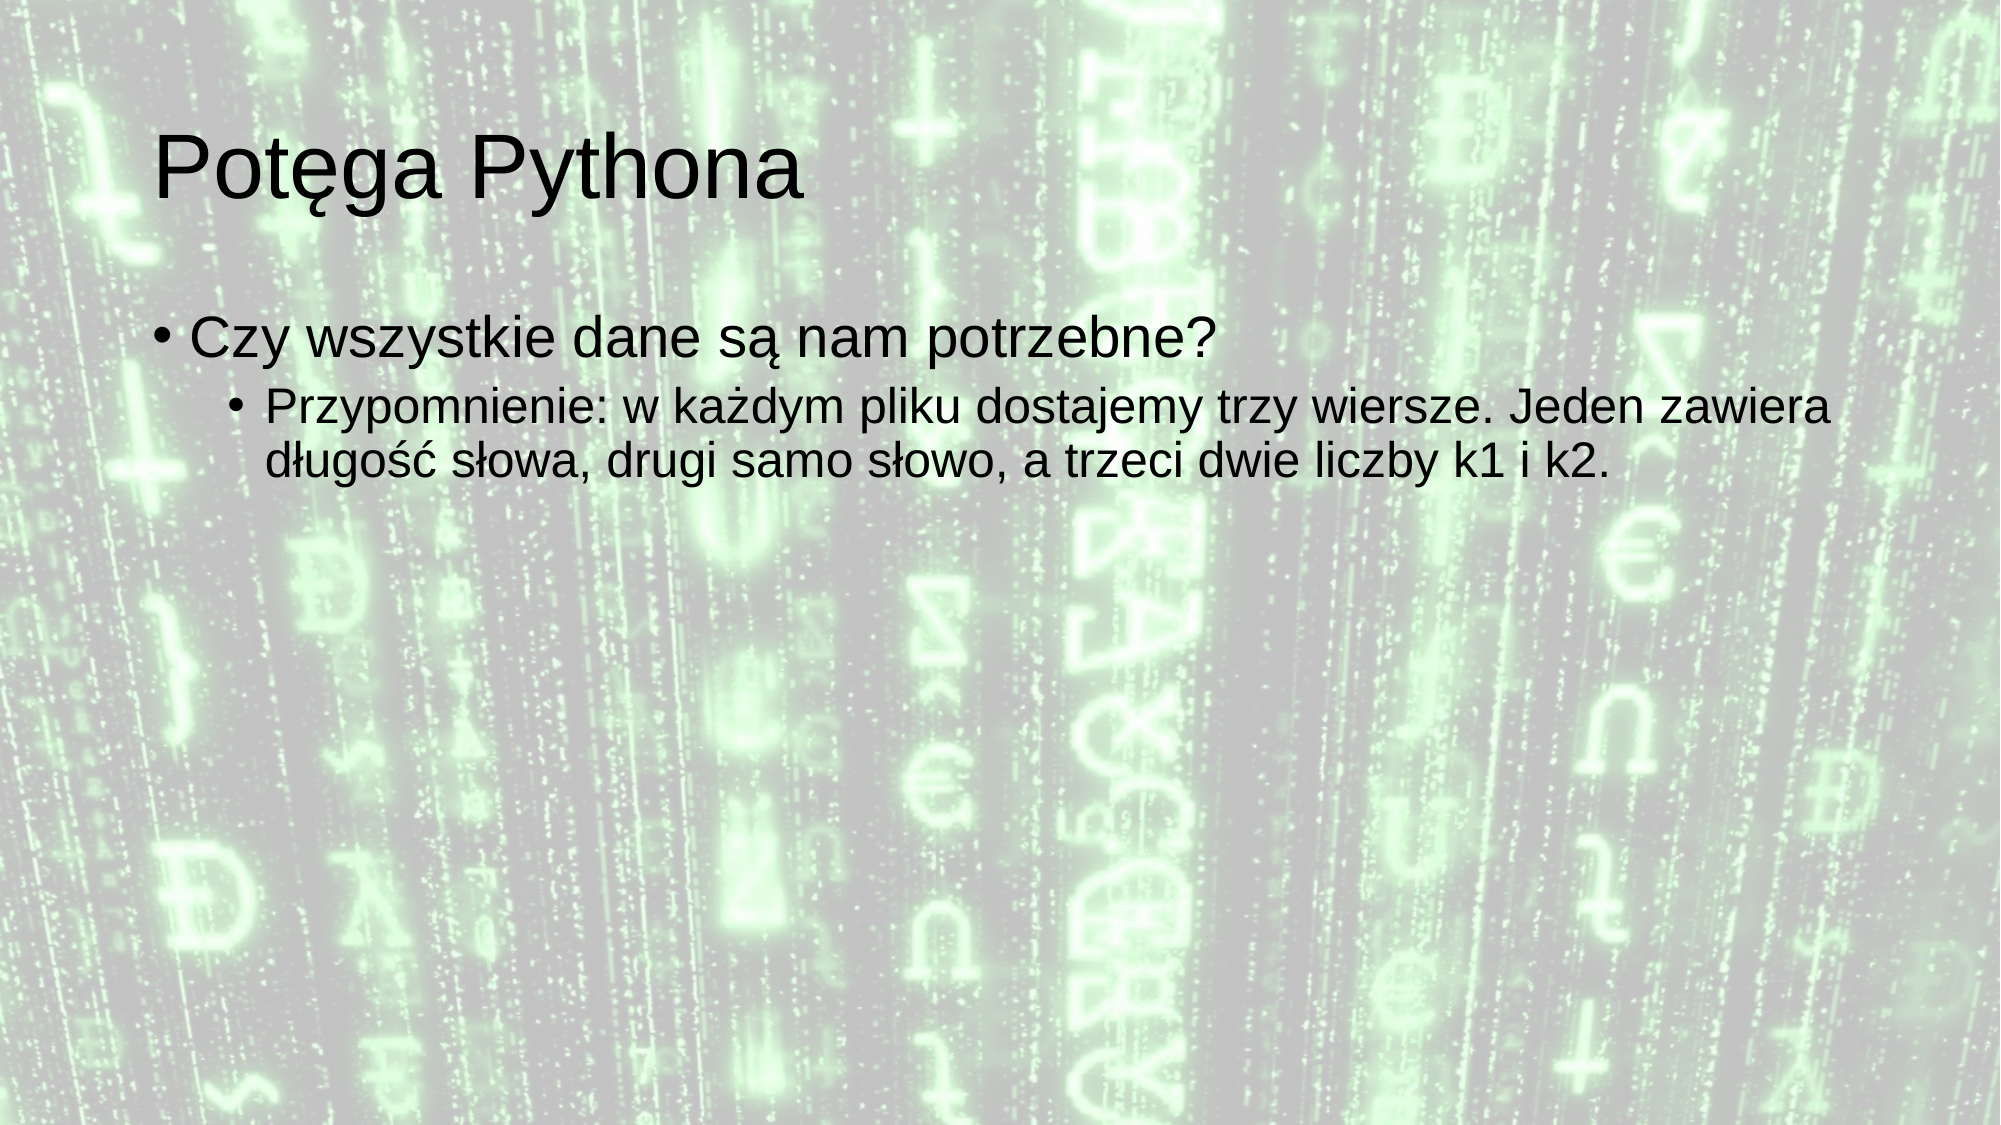

# Potęga Pythona
Czy wszystkie dane są nam potrzebne?
Przypomnienie: w każdym pliku dostajemy trzy wiersze. Jeden zawiera długość słowa, drugi samo słowo, a trzeci dwie liczby k1 i k2.